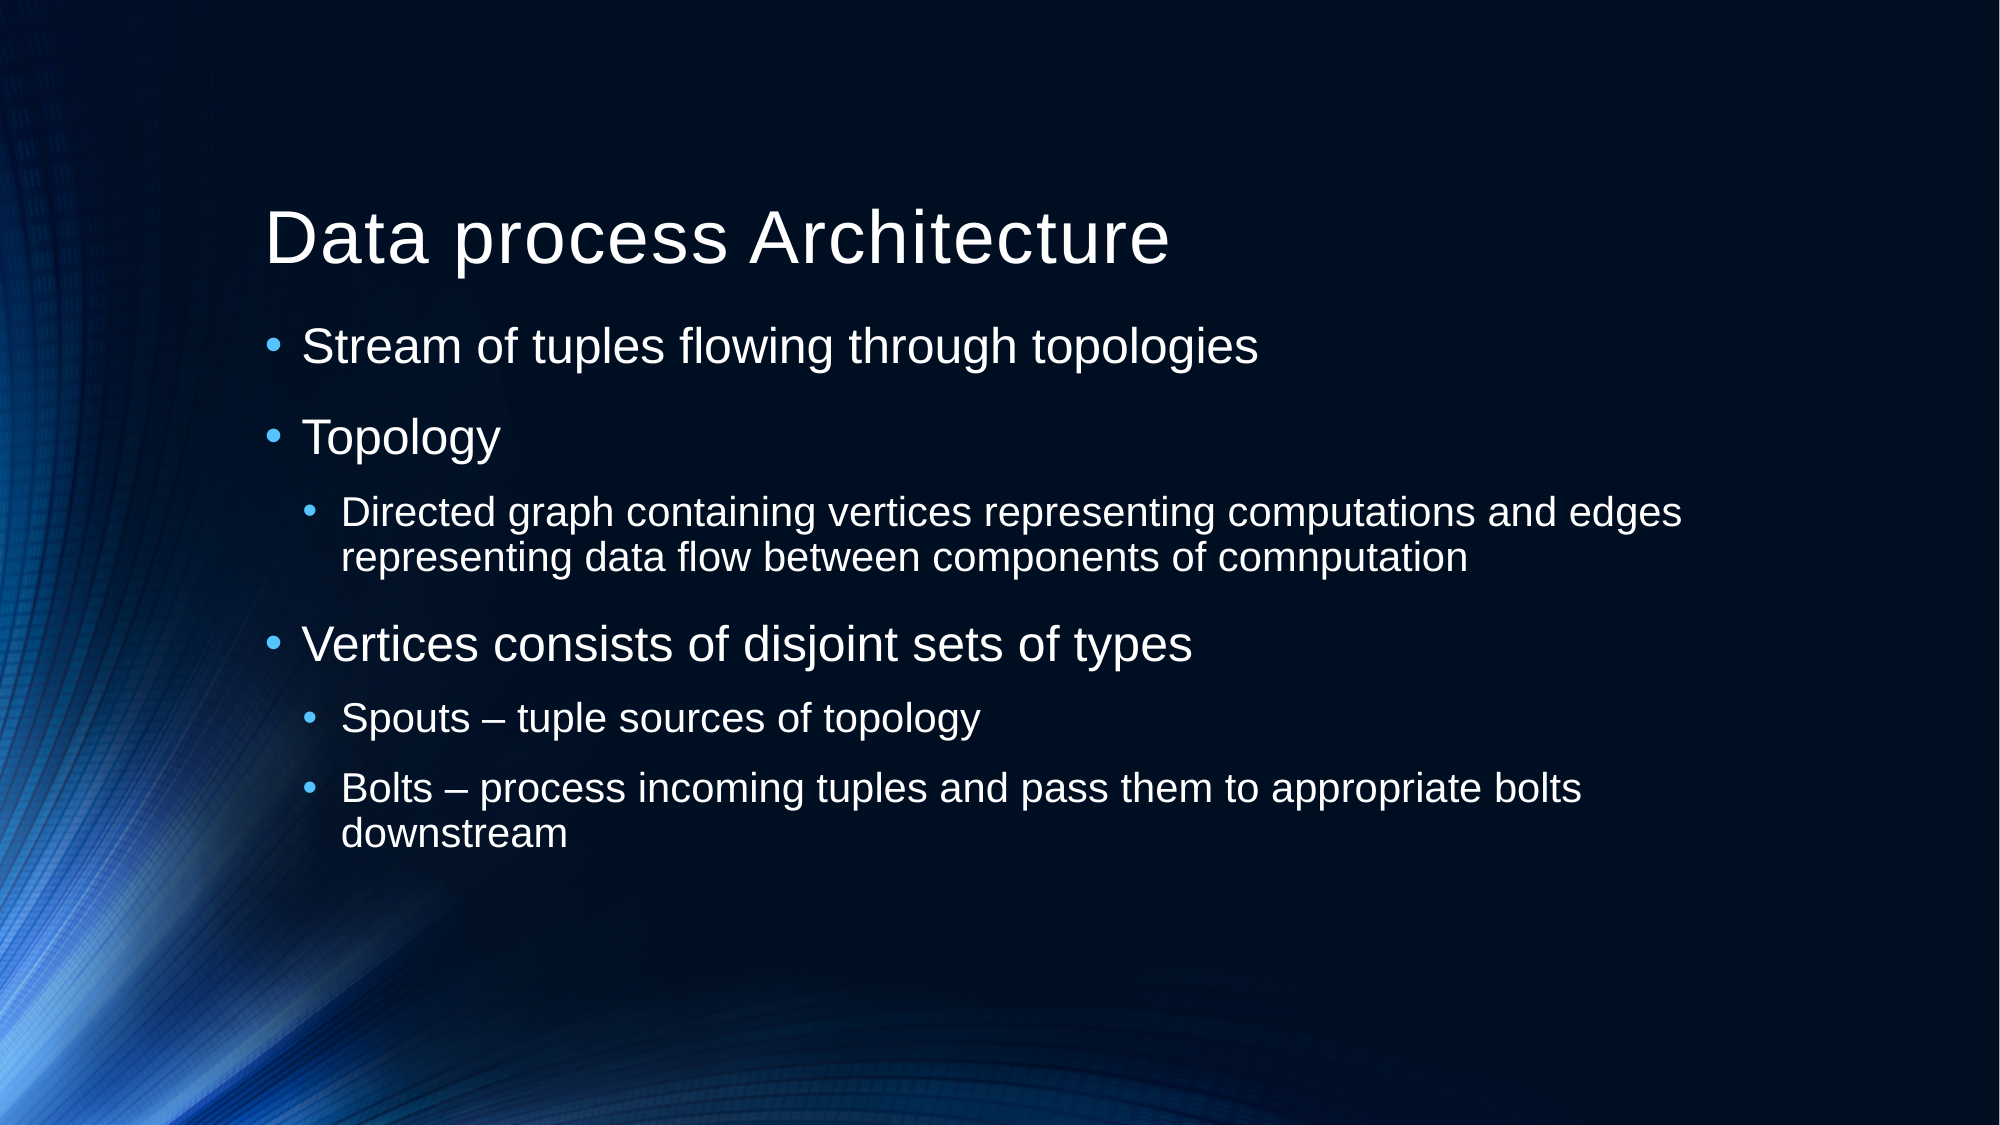

# Data process Architecture
Stream of tuples flowing through topologies
Topology
Directed graph containing vertices representing computations and edges representing data flow between components of comnputation
Vertices consists of disjoint sets of types
Spouts – tuple sources of topology
Bolts – process incoming tuples and pass them to appropriate bolts downstream